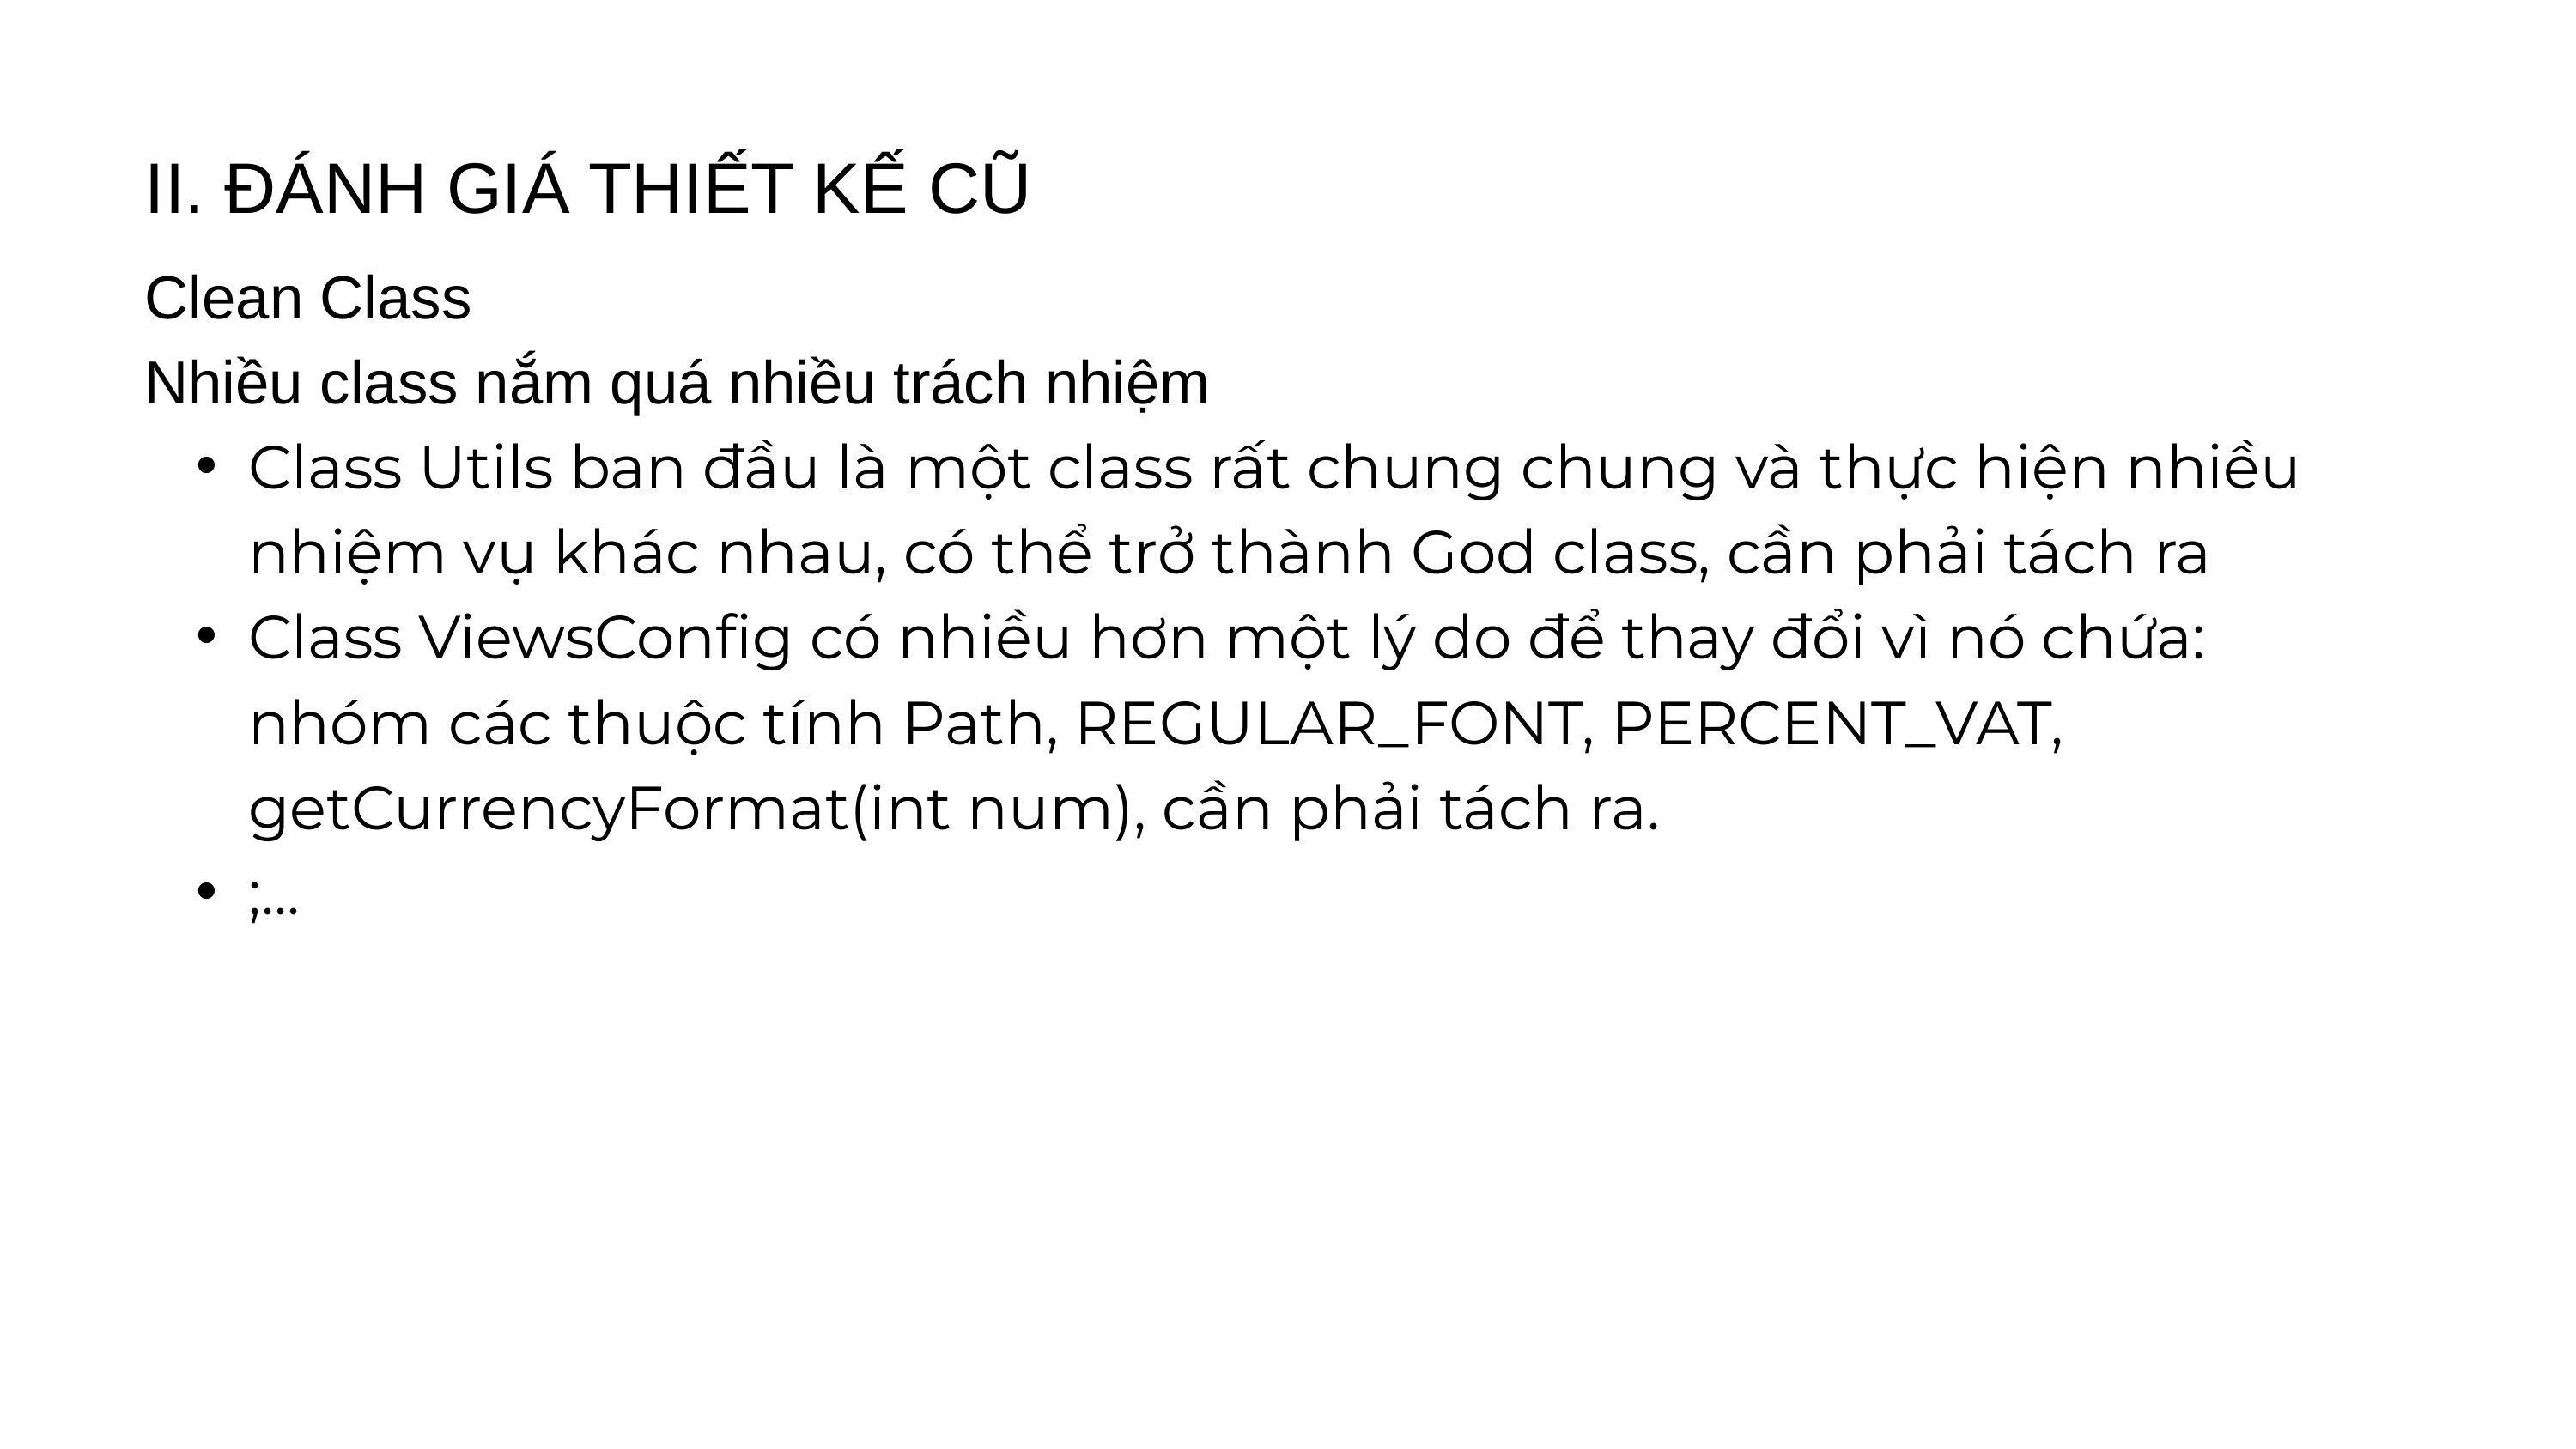

II. ĐÁNH GIÁ THIẾT KẾ CŨ
Clean Class

Nhiều class nắm quá nhiều trách nhiệm
Class Utils ban đầu là một class rất chung chung và thực hiện nhiều nhiệm vụ khác nhau, có thể trở thành God class, cần phải tách ra
Class ViewsConfig có nhiều hơn một lý do để thay đổi vì nó chứa: nhóm các thuộc tính Path, REGULAR_FONT, PERCENT_VAT, getCurrencyFormat(int num), cần phải tách ra.
;...